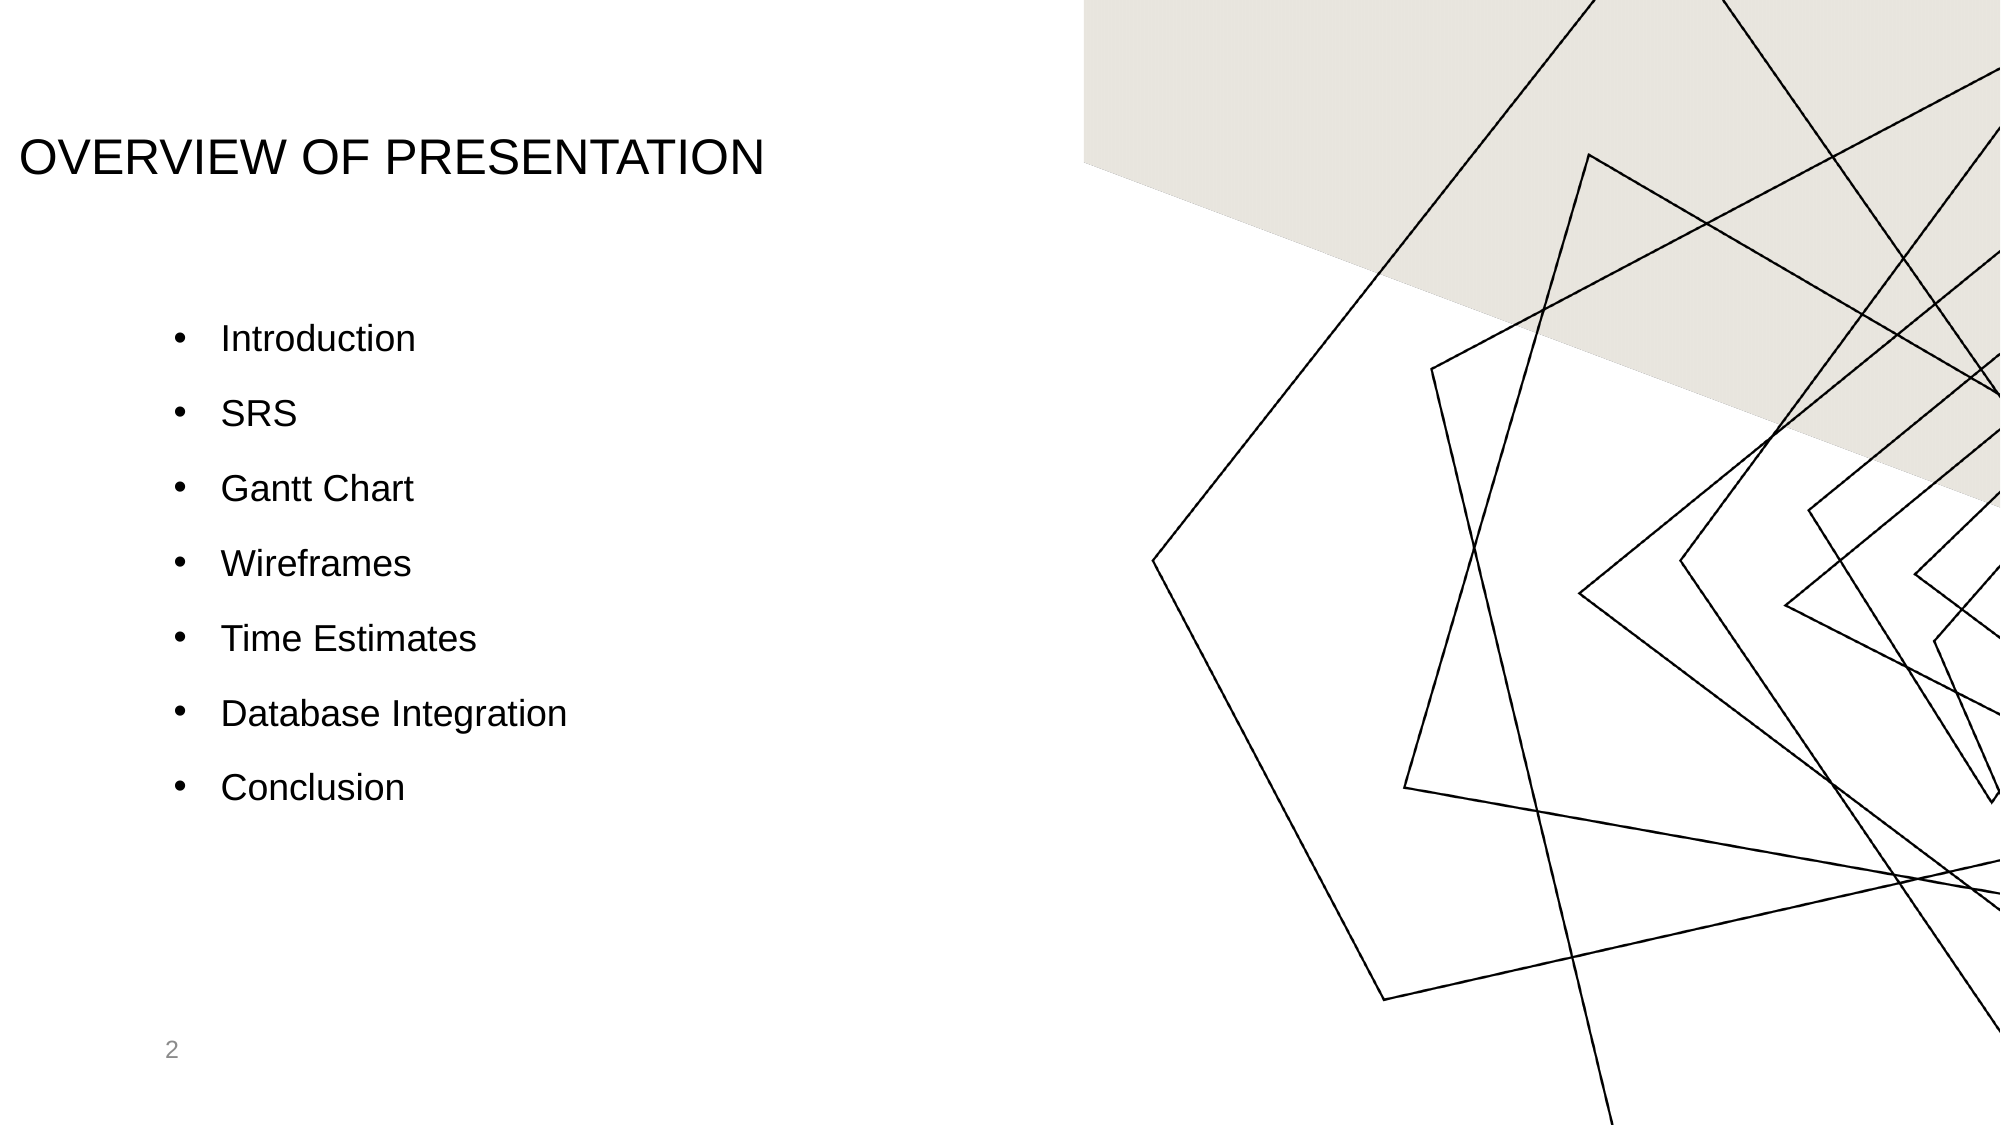

# Overview of presentation
Introduction
SRS
Gantt Chart
Wireframes
Time Estimates
Database Integration
Conclusion

2